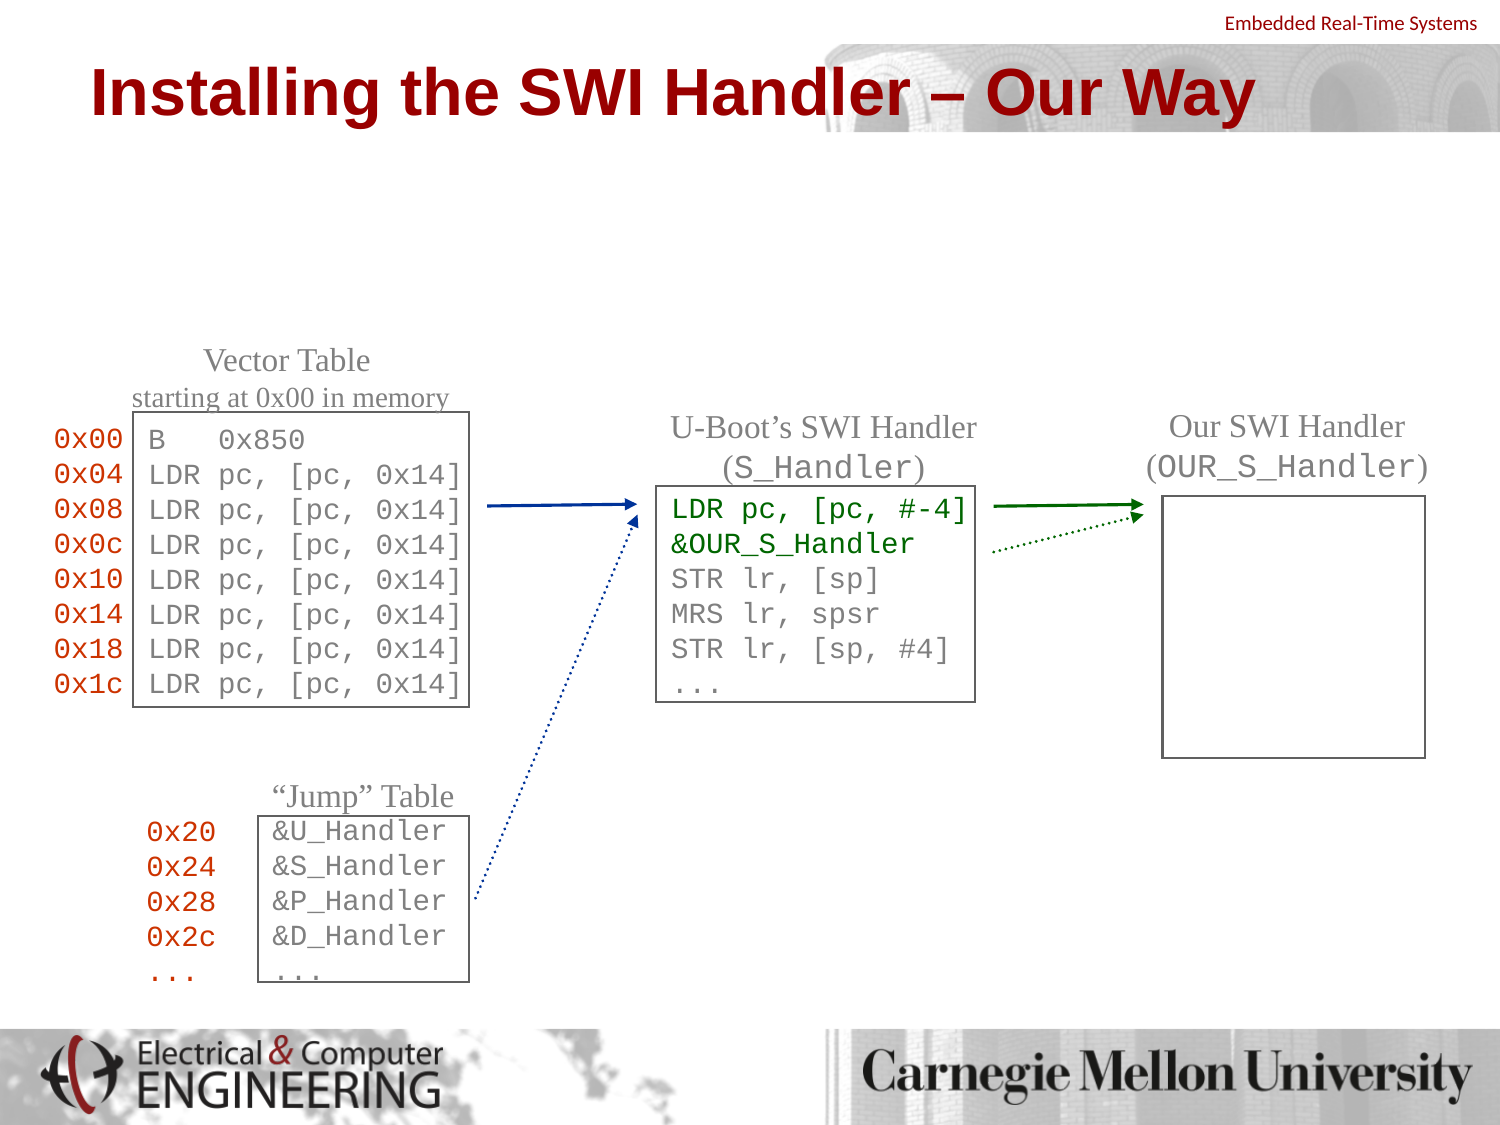

# Installing the SWI Handler – Our Way
Vector Table
starting at 0x00 in memory
Our SWI Handler
(OUR_S_Handler)
U-Boot’s SWI Handler
(S_Handler)
0x00
0x04
0x08
0x0c
0x10
0x14
0x18
0x1c
B   0x850
LDR pc, [pc, 0x14]
LDR pc, [pc, 0x14]
LDR pc, [pc, 0x14]
LDR pc, [pc, 0x14]
LDR pc, [pc, 0x14]
LDR pc, [pc, 0x14]
LDR pc, [pc, 0x14]
LDR pc, [pc, #-4]
&OUR_S_Handler
STR lr, [sp]
MRS lr, spsr
STR lr, [sp, #4]
...

“Jump” Table
0x20
0x24
0x28
0x2c
...
&U_Handler
&S_Handler
&P_Handler
&D_Handler
...